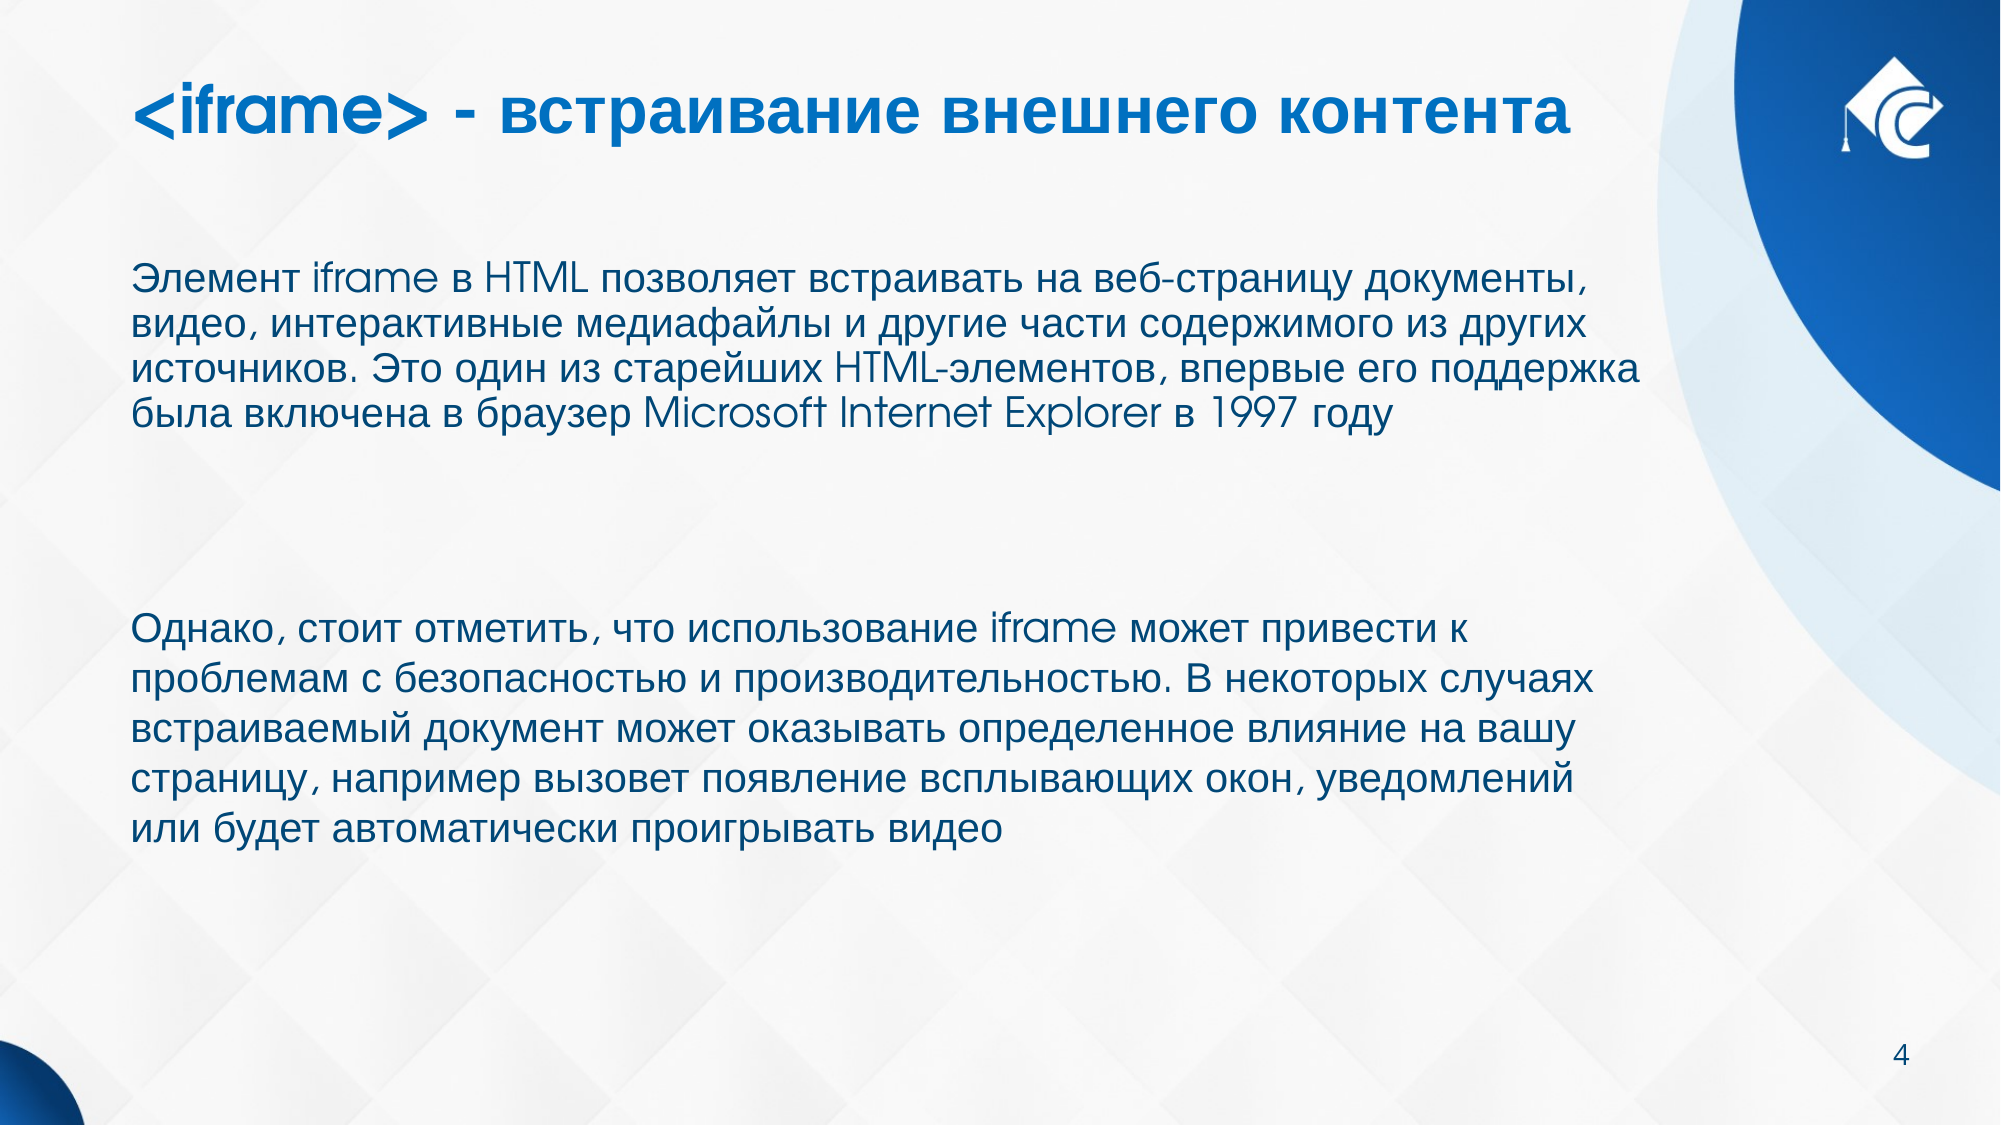

# <iframe> - встраивание внешнего контента
Элемент iframe в HTML позволяет встраивать на веб-страницу документы, видео, интерактивные медиафайлы и другие части содержимого из других источников. Это один из старейших HTML-элементов, впервые его поддержка была включена в браузер Microsoft Internet Explorer в 1997 году
Однако, стоит отметить, что использование iframe может привести к проблемам с безопасностью и производительностью. В некоторых случаях встраиваемый документ может оказывать определенное влияние на вашу страницу, например вызовет появление всплывающих окон, уведомлений или будет автоматически проигрывать видео

4